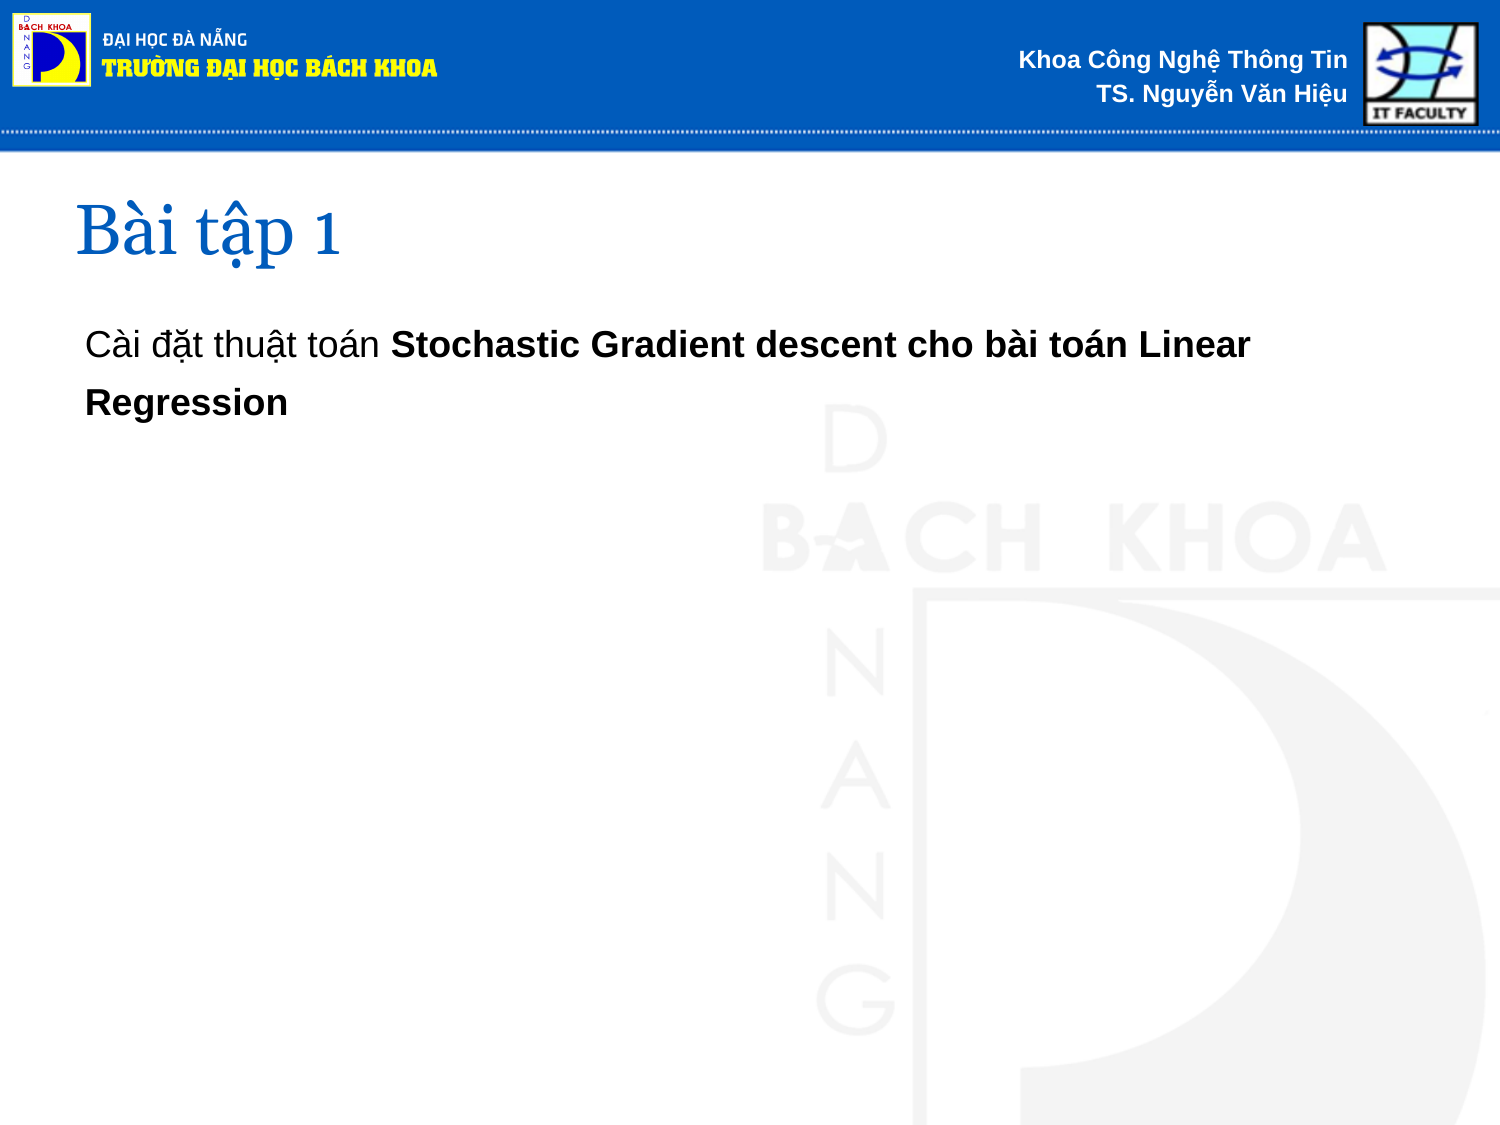

# Bài tập 1
Cài đặt thuật toán Stochastic Gradient descent cho bài toán Linear Regression